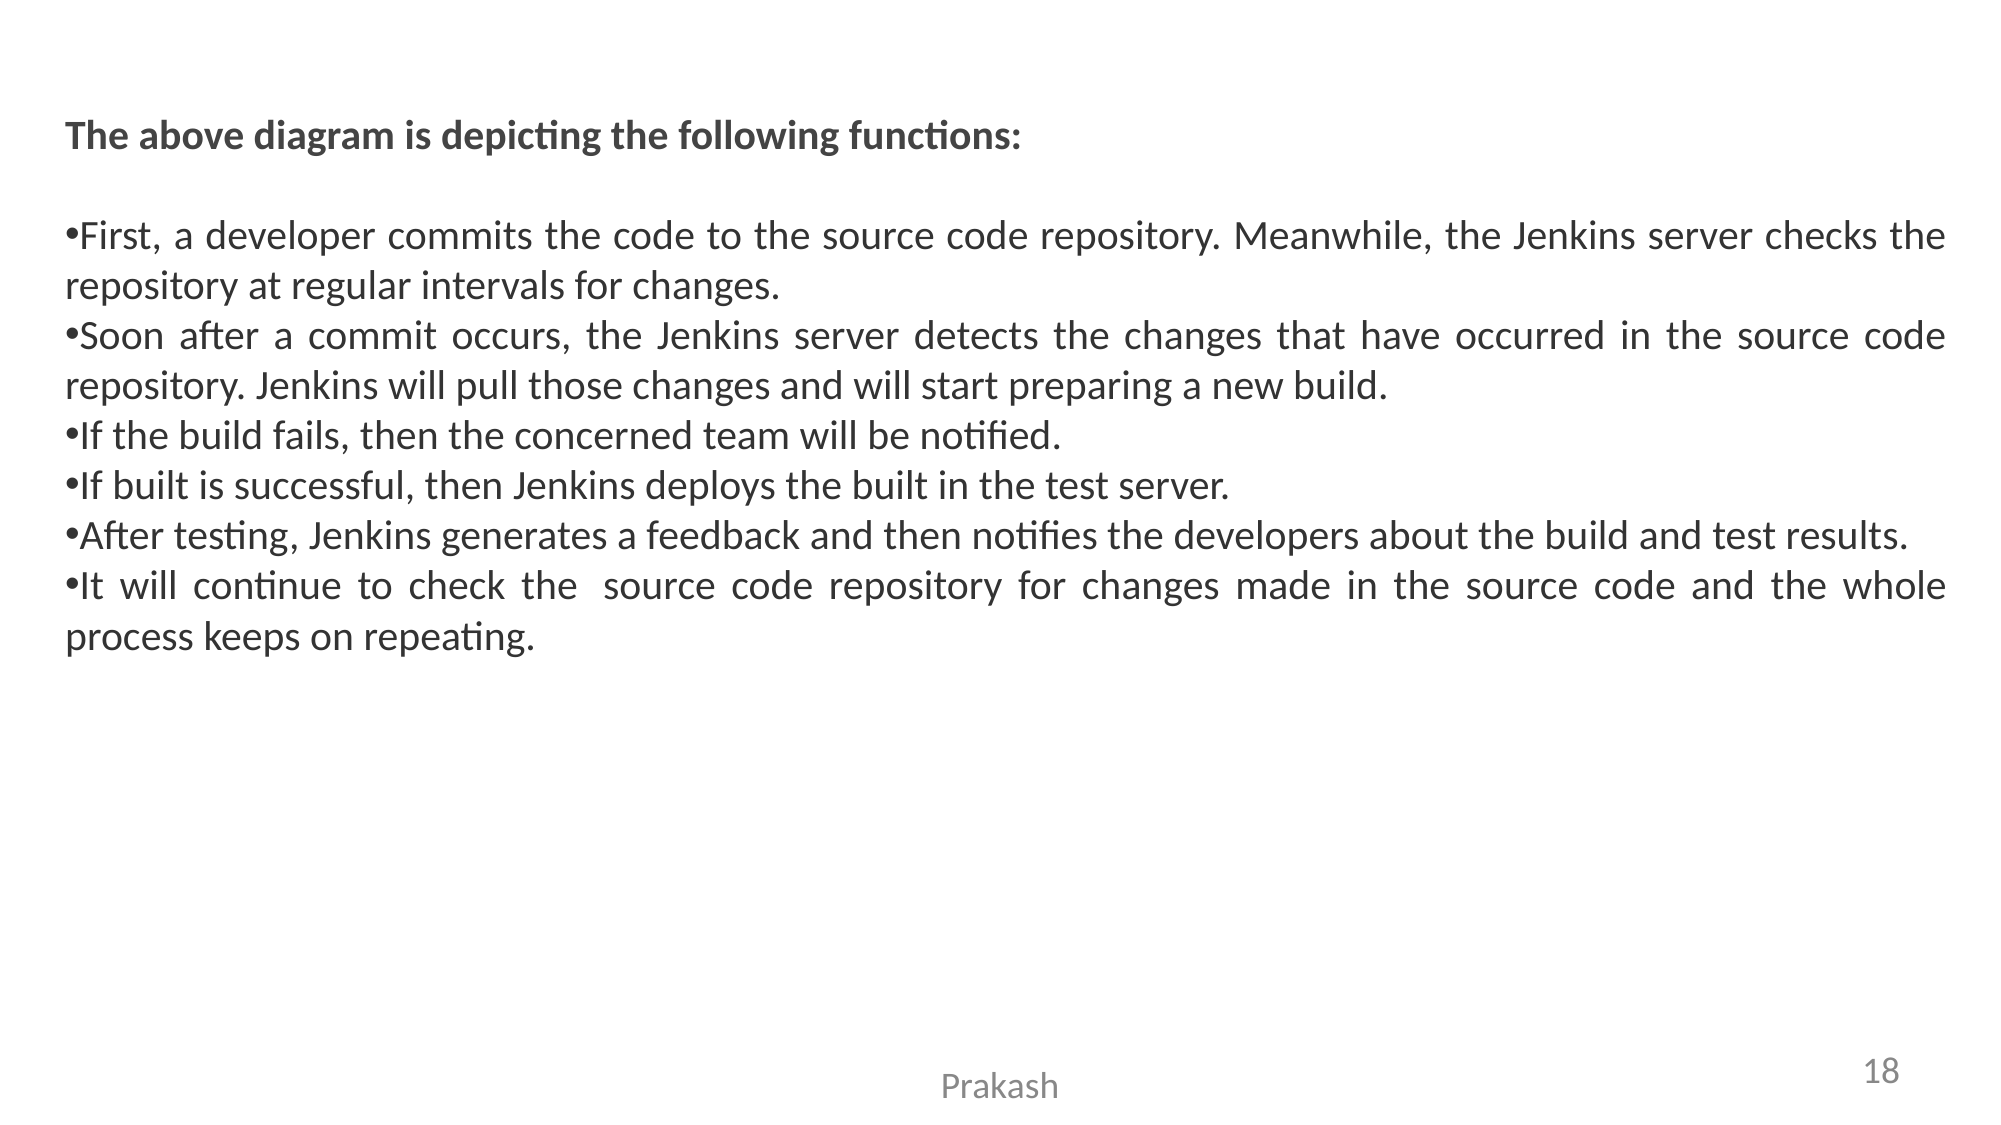

The above diagram is depicting the following functions:

First, a developer commits the code to the source code repository. Meanwhile, the Jenkins server checks the repository at regular intervals for changes.
Soon after a commit occurs, the Jenkins server detects the changes that have occurred in the source code repository. Jenkins will pull those changes and will start preparing a new build.
If the build fails, then the concerned team will be notified.
If built is successful, then Jenkins deploys the built in the test server.
After testing, Jenkins generates a feedback and then notifies the developers about the build and test results.
It will continue to check the  source code repository for changes made in the source code and the whole process keeps on repeating.
Prakash
18